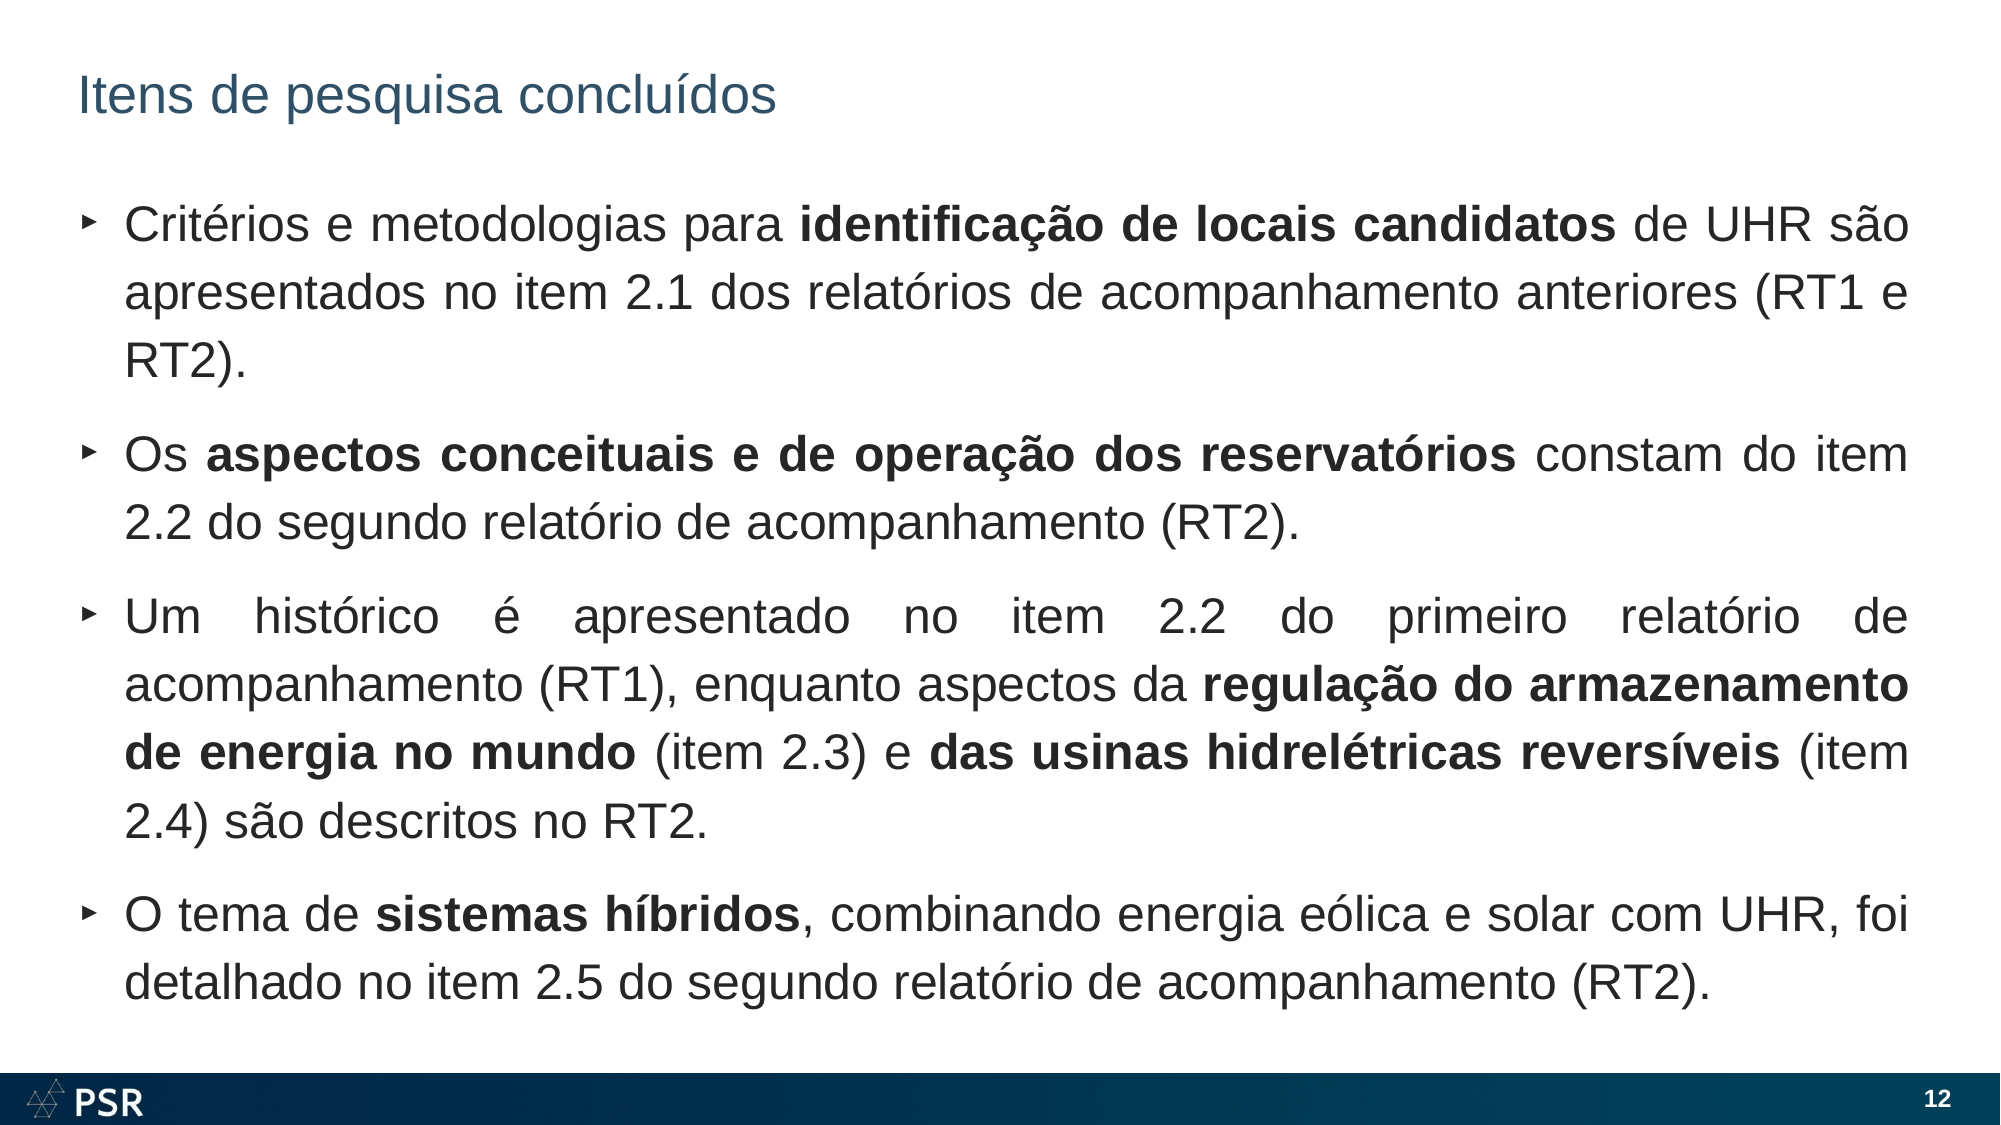

# Itens de pesquisa concluídos
Critérios e metodologias para identificação de locais candidatos de UHR são apresentados no item 2.1 dos relatórios de acompanhamento anteriores (RT1 e RT2).
Os aspectos conceituais e de operação dos reservatórios constam do item 2.2 do segundo relatório de acompanhamento (RT2).
Um histórico é apresentado no item 2.2 do primeiro relatório de acompanhamento (RT1), enquanto aspectos da regulação do armazenamento de energia no mundo (item 2.3) e das usinas hidrelétricas reversíveis (item 2.4) são descritos no RT2.
O tema de sistemas híbridos, combinando energia eólica e solar com UHR, foi detalhado no item 2.5 do segundo relatório de acompanhamento (RT2).

12